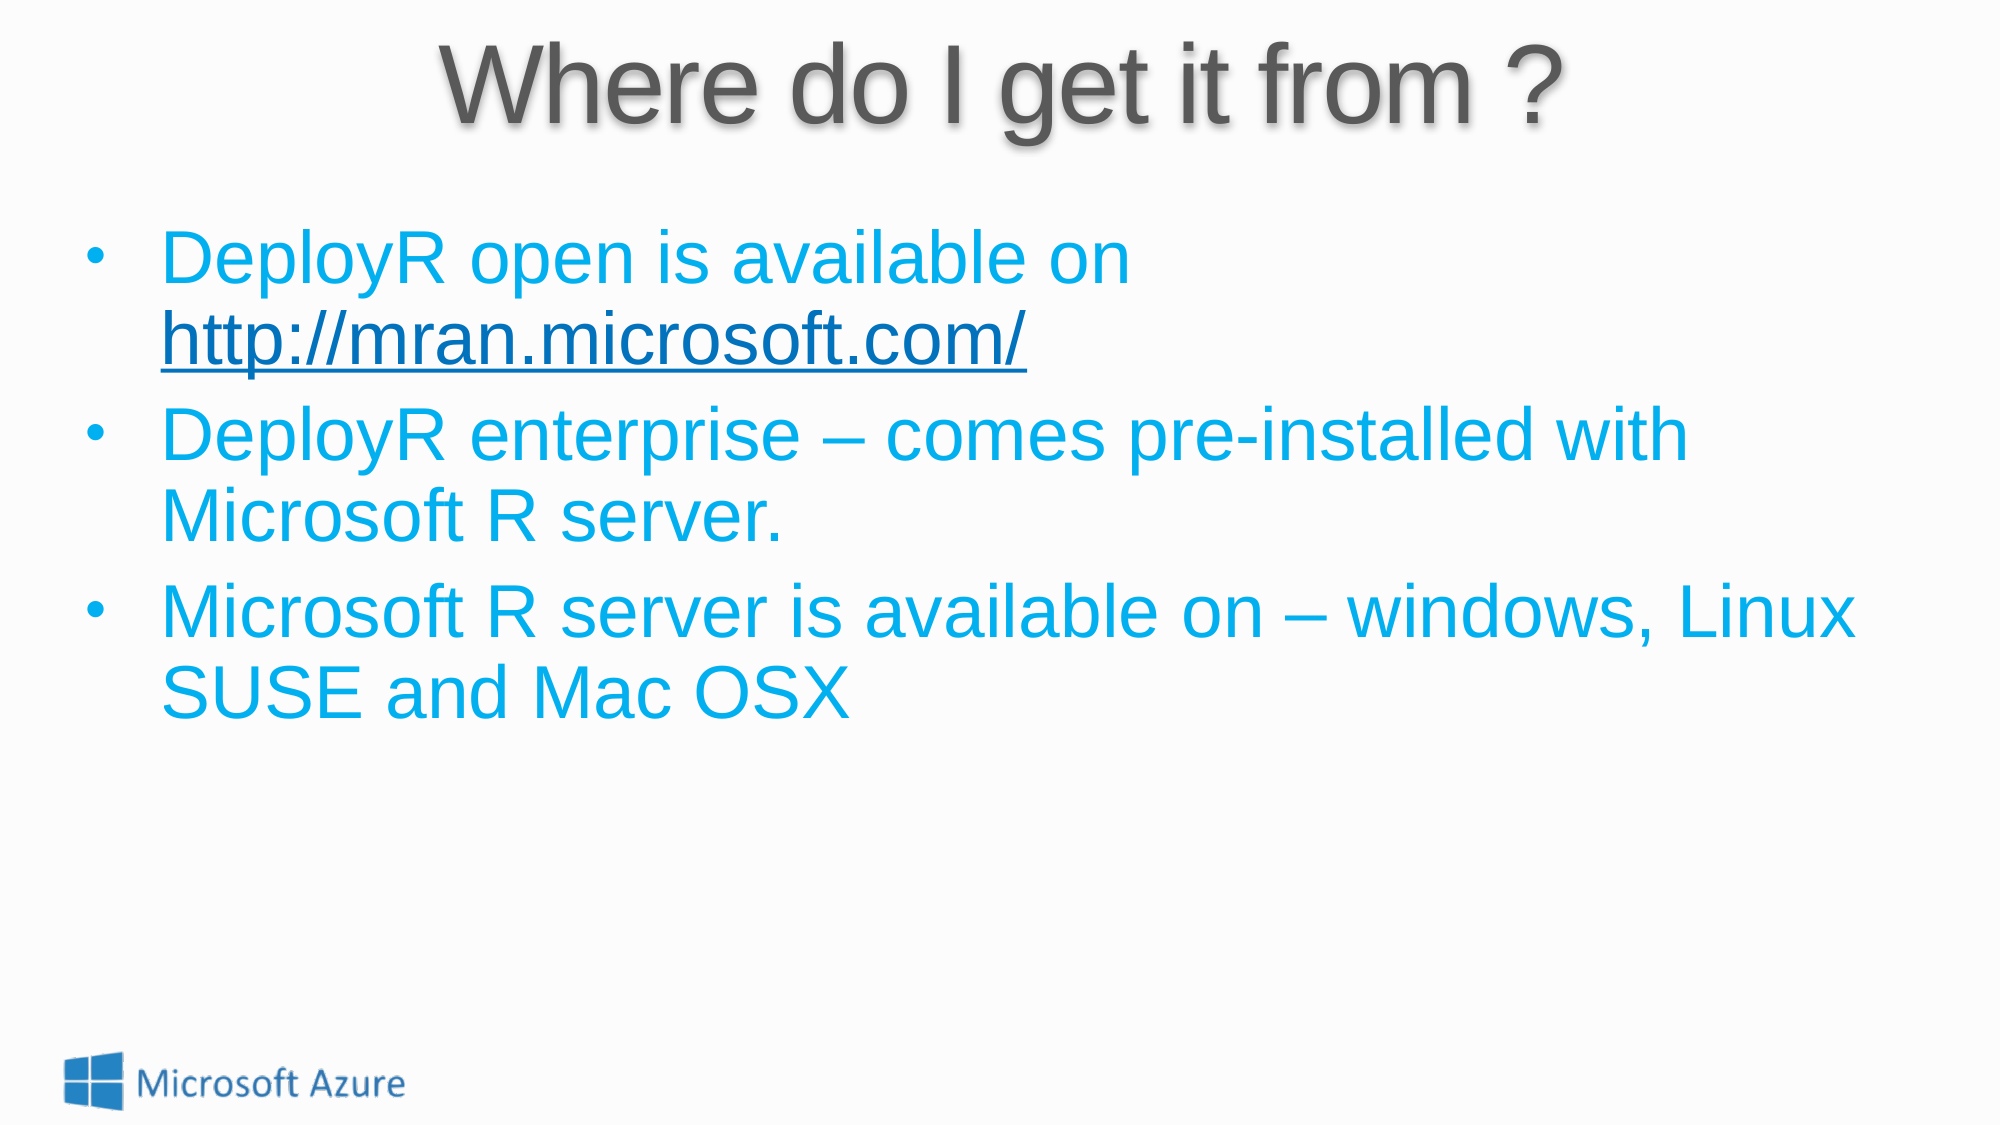

Where do I get it from ?
DeployR open is available on http://mran.microsoft.com/
DeployR enterprise – comes pre-installed with Microsoft R server.
Microsoft R server is available on – windows, Linux SUSE and Mac OSX